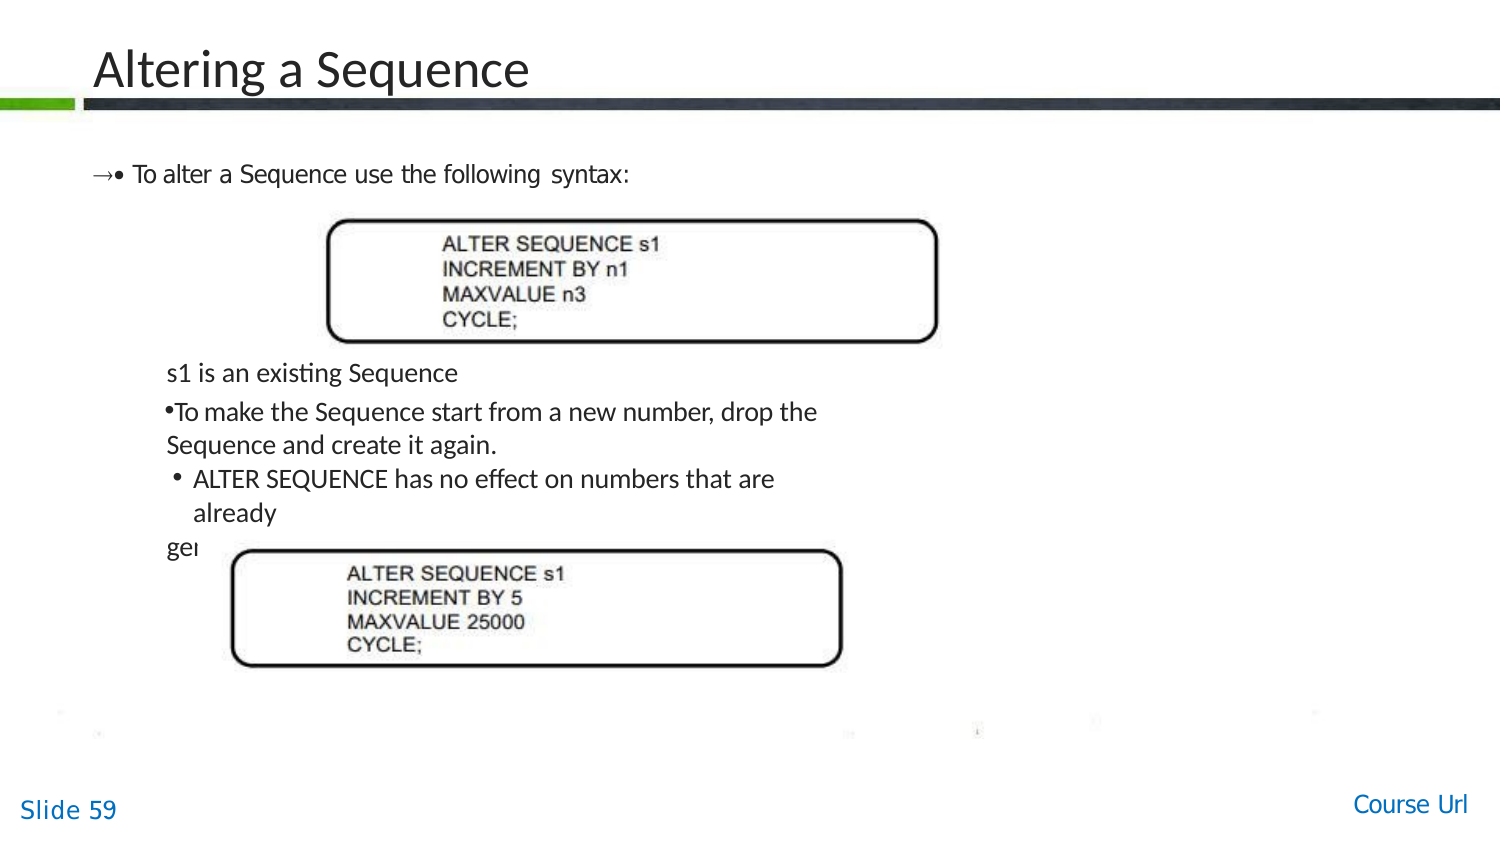

# Altering a Sequence
→• To alter a Sequence use the following syntax:

s1 is an existing Sequence
To make the Sequence start from a new number, drop the  Sequence and create it again.
ALTER SEQUENCE has no effect on numbers that are already
generated

Course Url
Slide 59